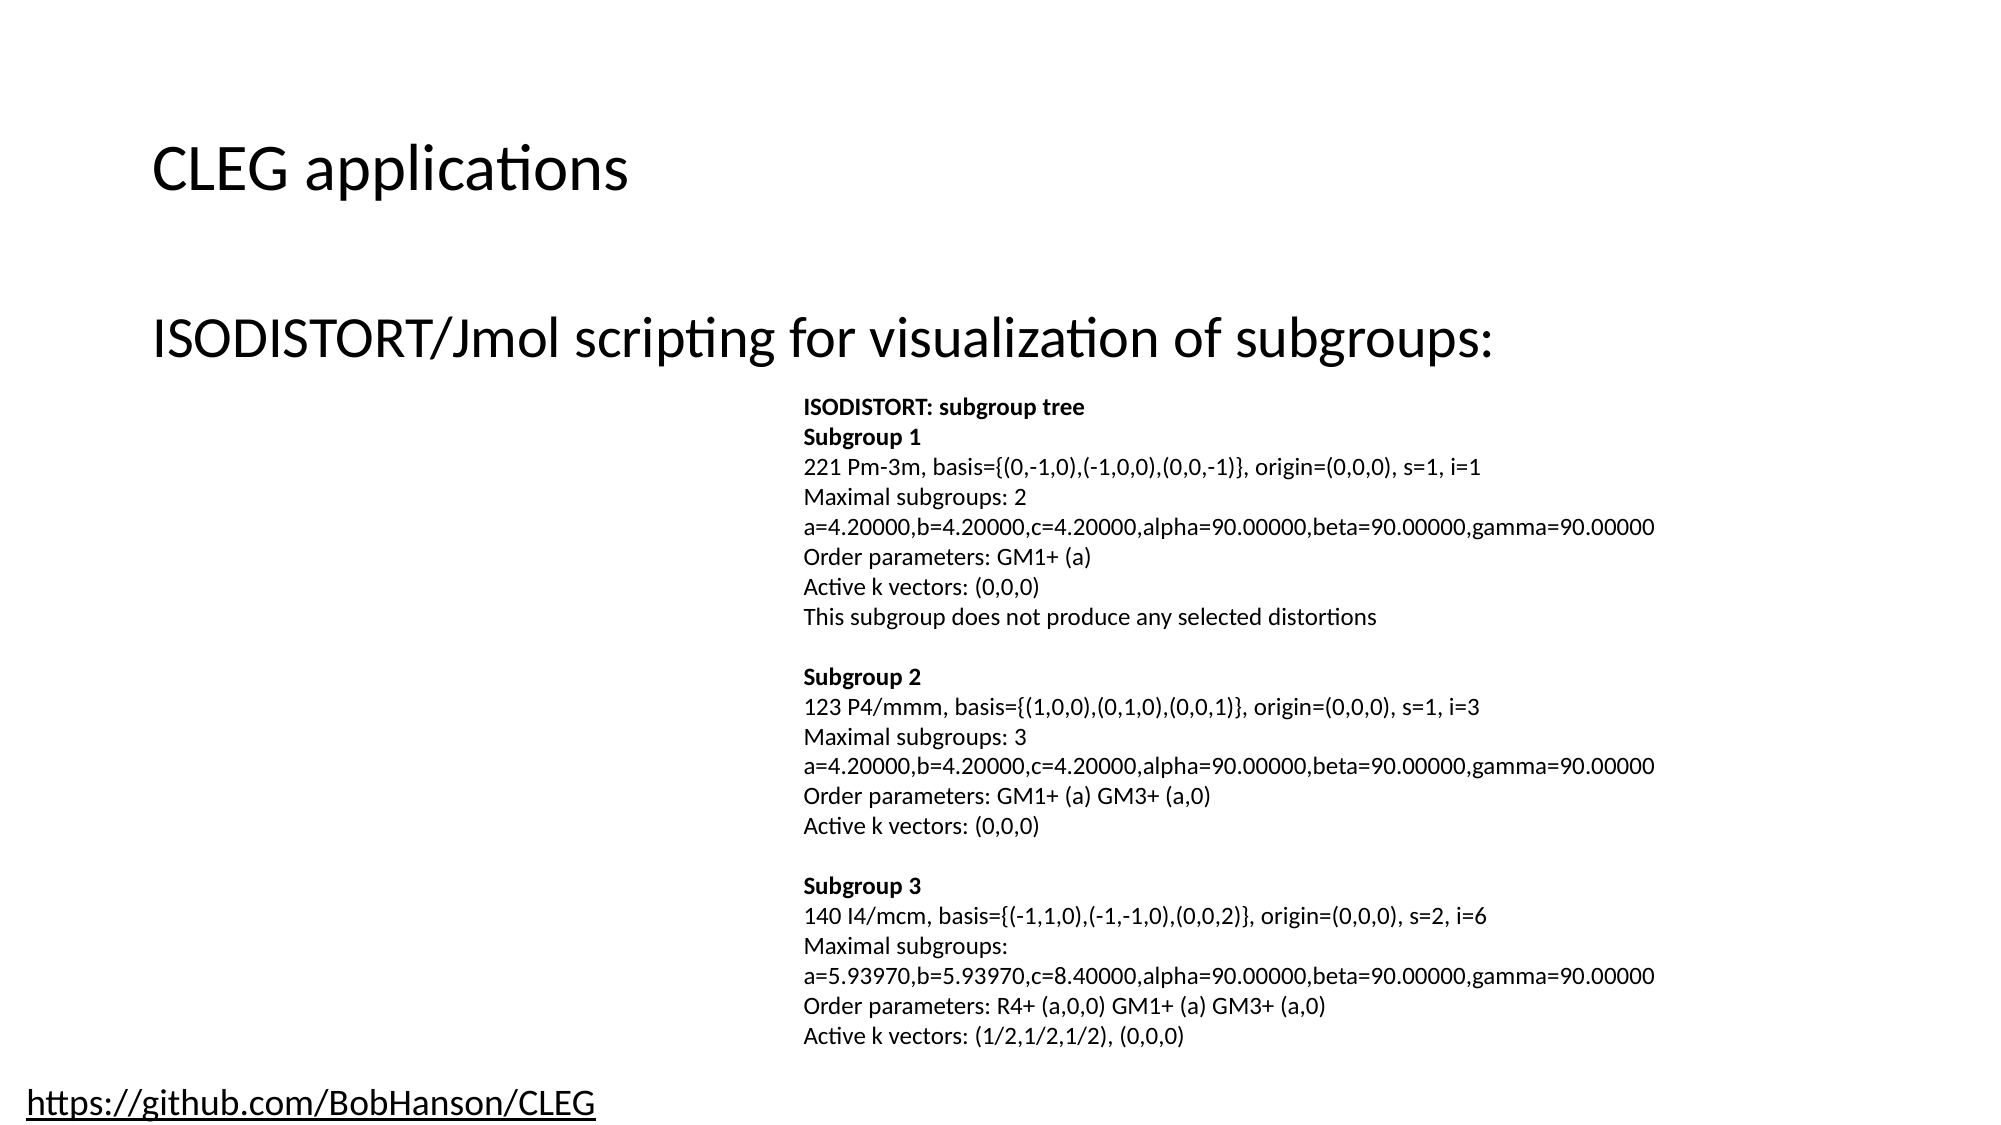

# CLEG applications
ISODISTORT/Jmol scripting for visualization of subgroups:

ISODISTORT: subgroup tree
Subgroup 1
221 Pm-3m, basis={(0,-1,0),(-1,0,0),(0,0,-1)}, origin=(0,0,0), s=1, i=1
Maximal subgroups: 2
a=4.20000,b=4.20000,c=4.20000,alpha=90.00000,beta=90.00000,gamma=90.00000
Order parameters: GM1+ (a)
Active k vectors: (0,0,0)
This subgroup does not produce any selected distortions
Subgroup 2
123 P4/mmm, basis={(1,0,0),(0,1,0),(0,0,1)}, origin=(0,0,0), s=1, i=3
Maximal subgroups: 3
a=4.20000,b=4.20000,c=4.20000,alpha=90.00000,beta=90.00000,gamma=90.00000
Order parameters: GM1+ (a) GM3+ (a,0)
Active k vectors: (0,0,0)
Subgroup 3
140 I4/mcm, basis={(-1,1,0),(-1,-1,0),(0,0,2)}, origin=(0,0,0), s=2, i=6
Maximal subgroups:
a=5.93970,b=5.93970,c=8.40000,alpha=90.00000,beta=90.00000,gamma=90.00000
Order parameters: R4+ (a,0,0) GM1+ (a) GM3+ (a,0)
Active k vectors: (1/2,1/2,1/2), (0,0,0)
https://github.com/BobHanson/CLEG